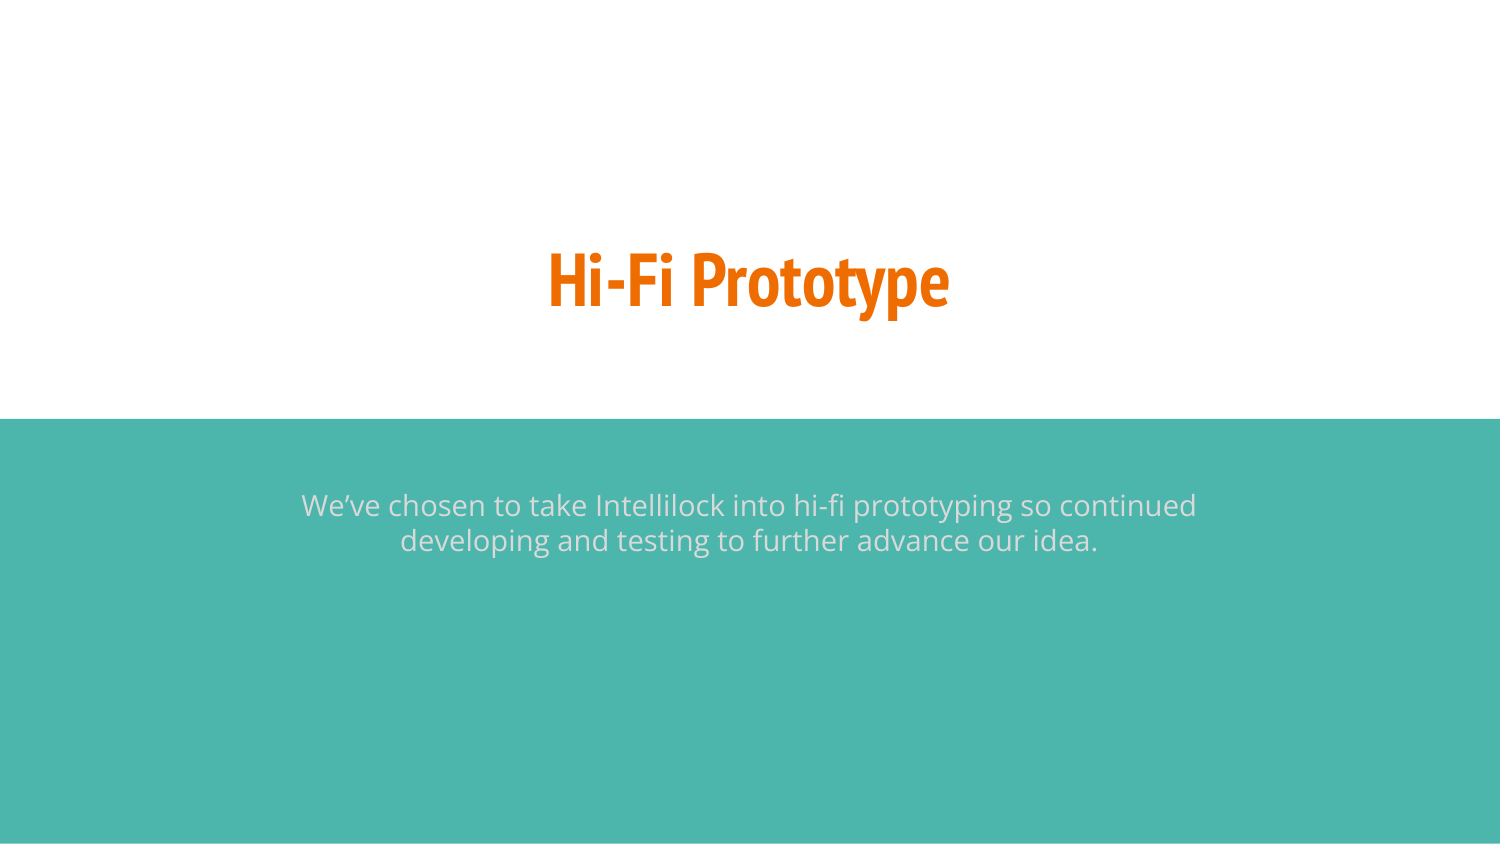

# Hi-Fi Prototype
We’ve chosen to take Intellilock into hi-fi prototyping so continued developing and testing to further advance our idea.